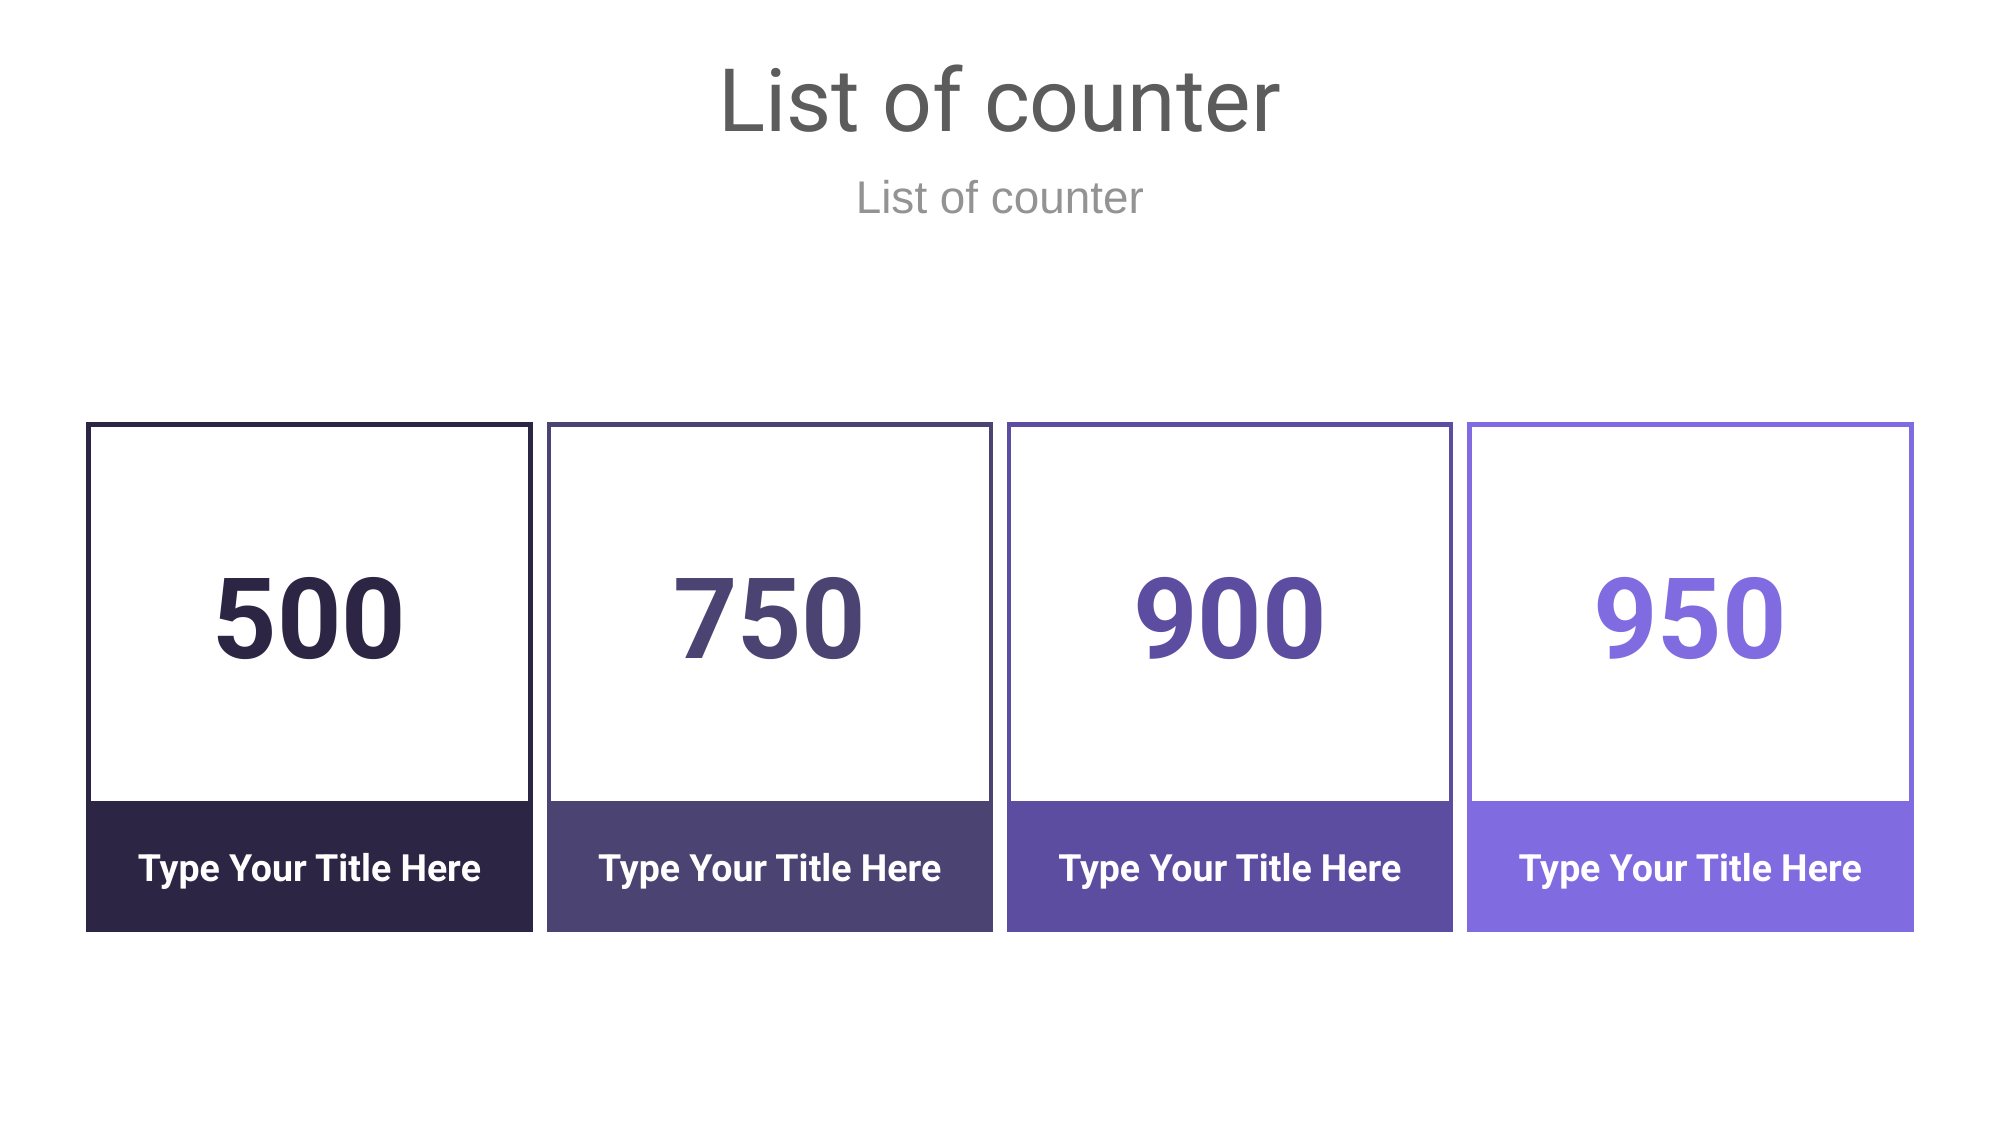

# List of counter
List of counter

500
750
900
950
Type Your Title Here
Type Your Title Here
Type Your Title Here
Type Your Title Here